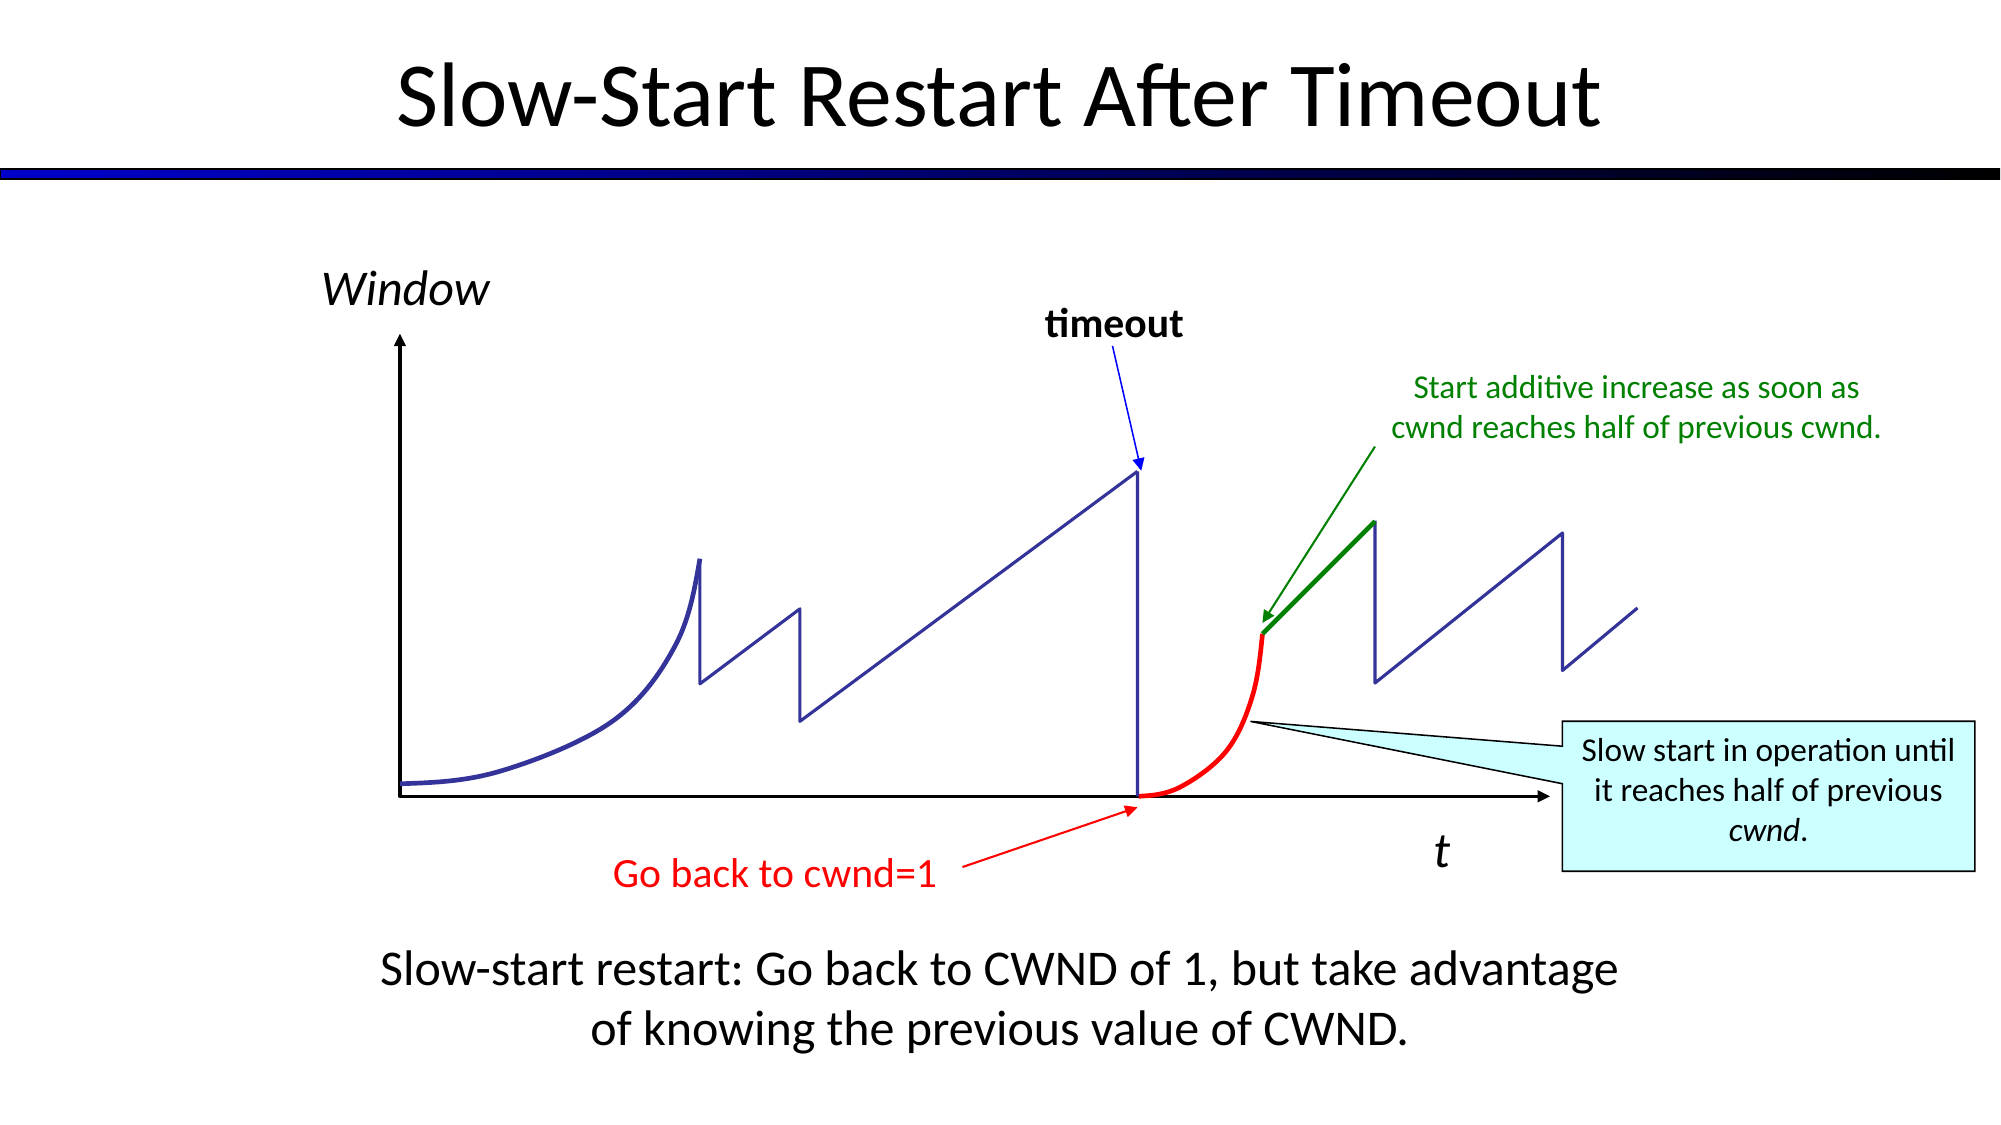

# Slow-Start Restart After Timeout
Window
timeout

Start additive increase as soon as cwnd reaches half of previous cwnd.

Slow start in operation until it reaches half of previous cwnd.

t
Go back to cwnd=1
Slow-start restart: Go back to CWND of 1, but take advantage of knowing the previous value of CWND.